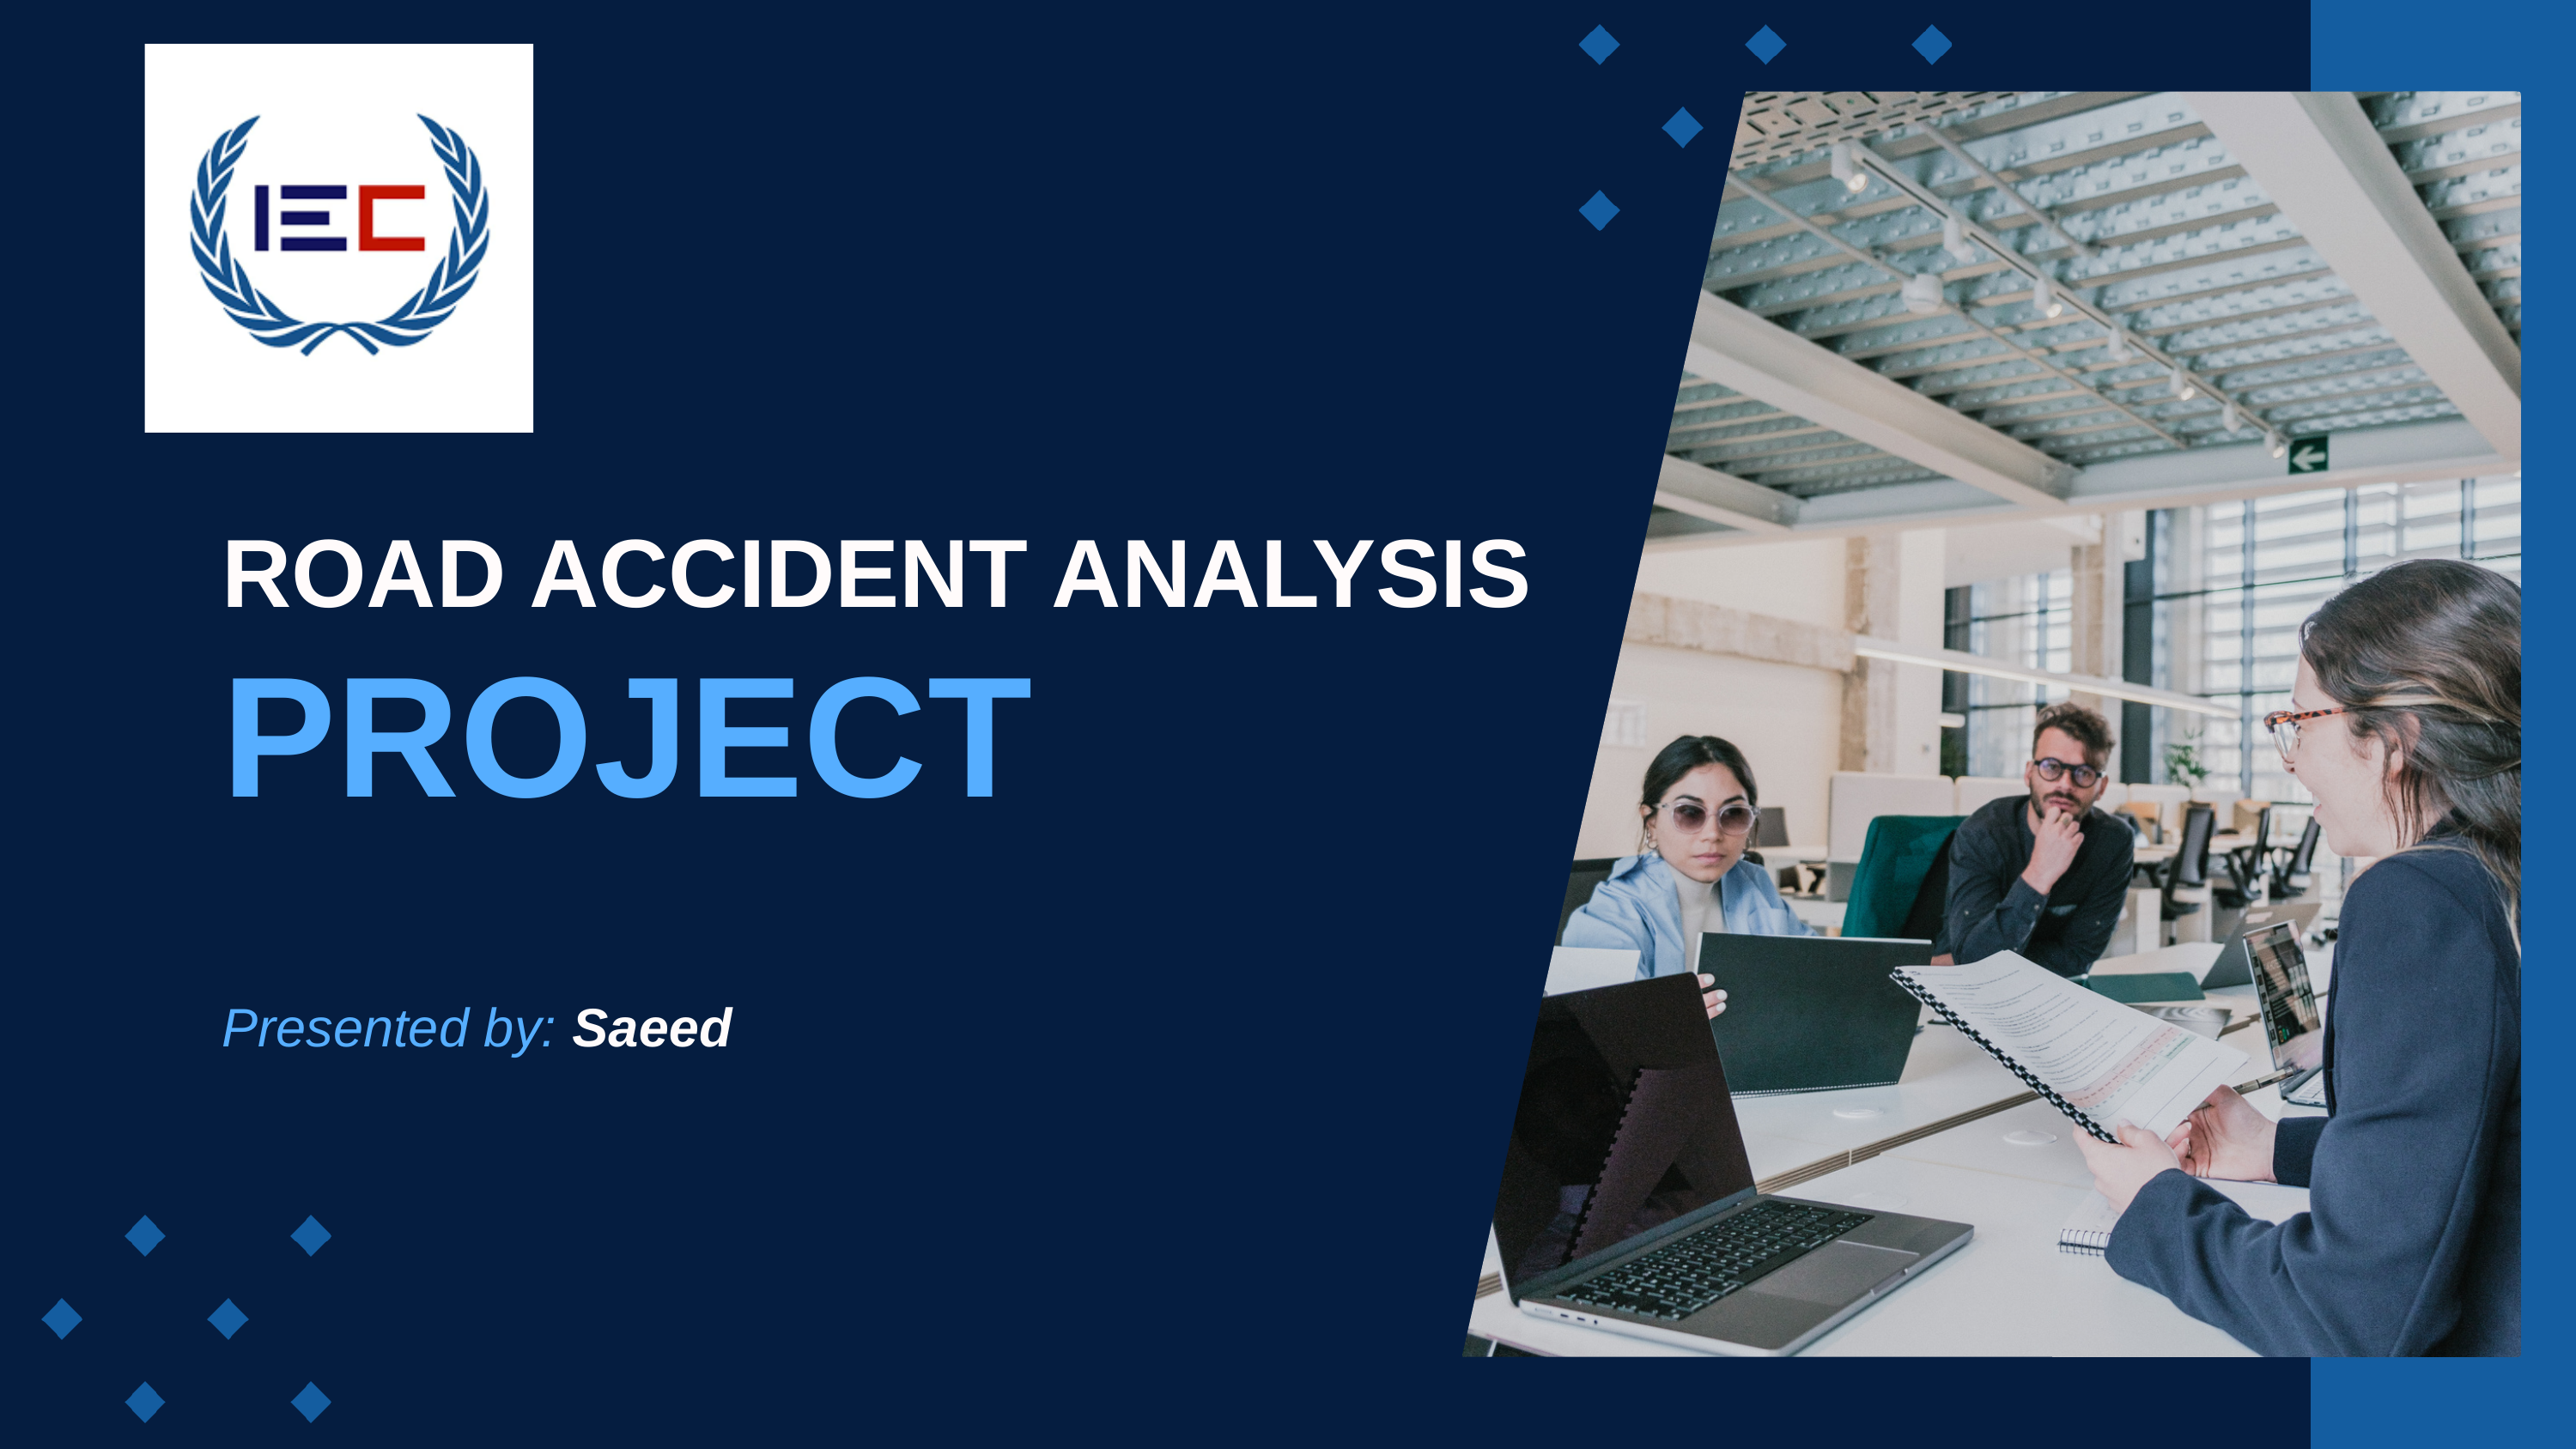

ROAD ACCIDENT ANALYSIS

PROJECT
Presented by: Saeed